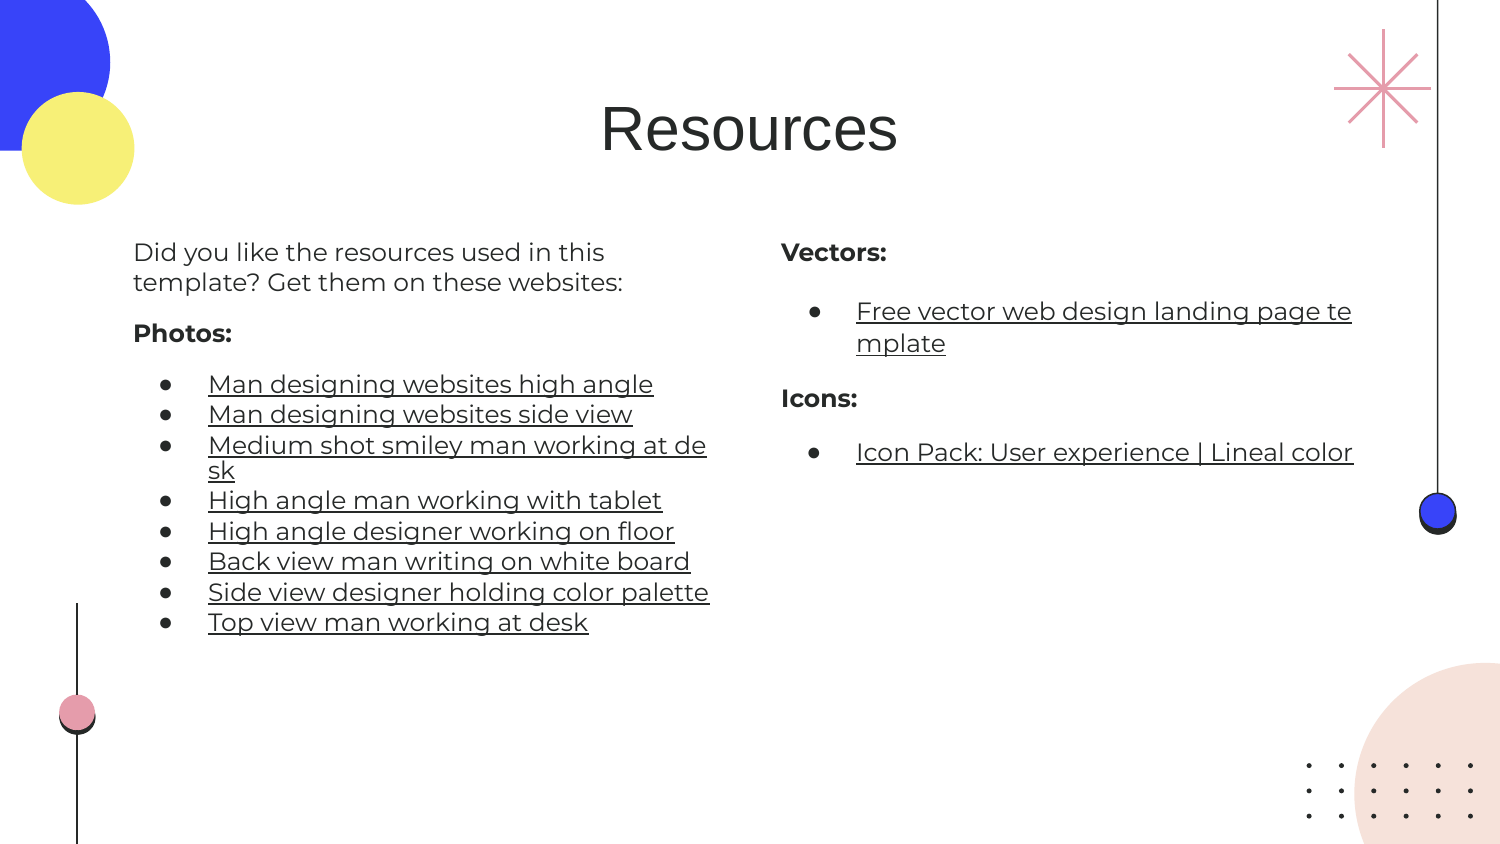

# Resources
Did you like the resources used in this template? Get them on these websites:
Photos:
Man designing websites high angle
Man designing websites side view
Medium shot smiley man working at desk
High angle man working with tablet
High angle designer working on floor
Back view man writing on white board
Side view designer holding color palette
Top view man working at desk
Vectors:
Free vector web design landing page template
Icons:
Icon Pack: User experience | Lineal color